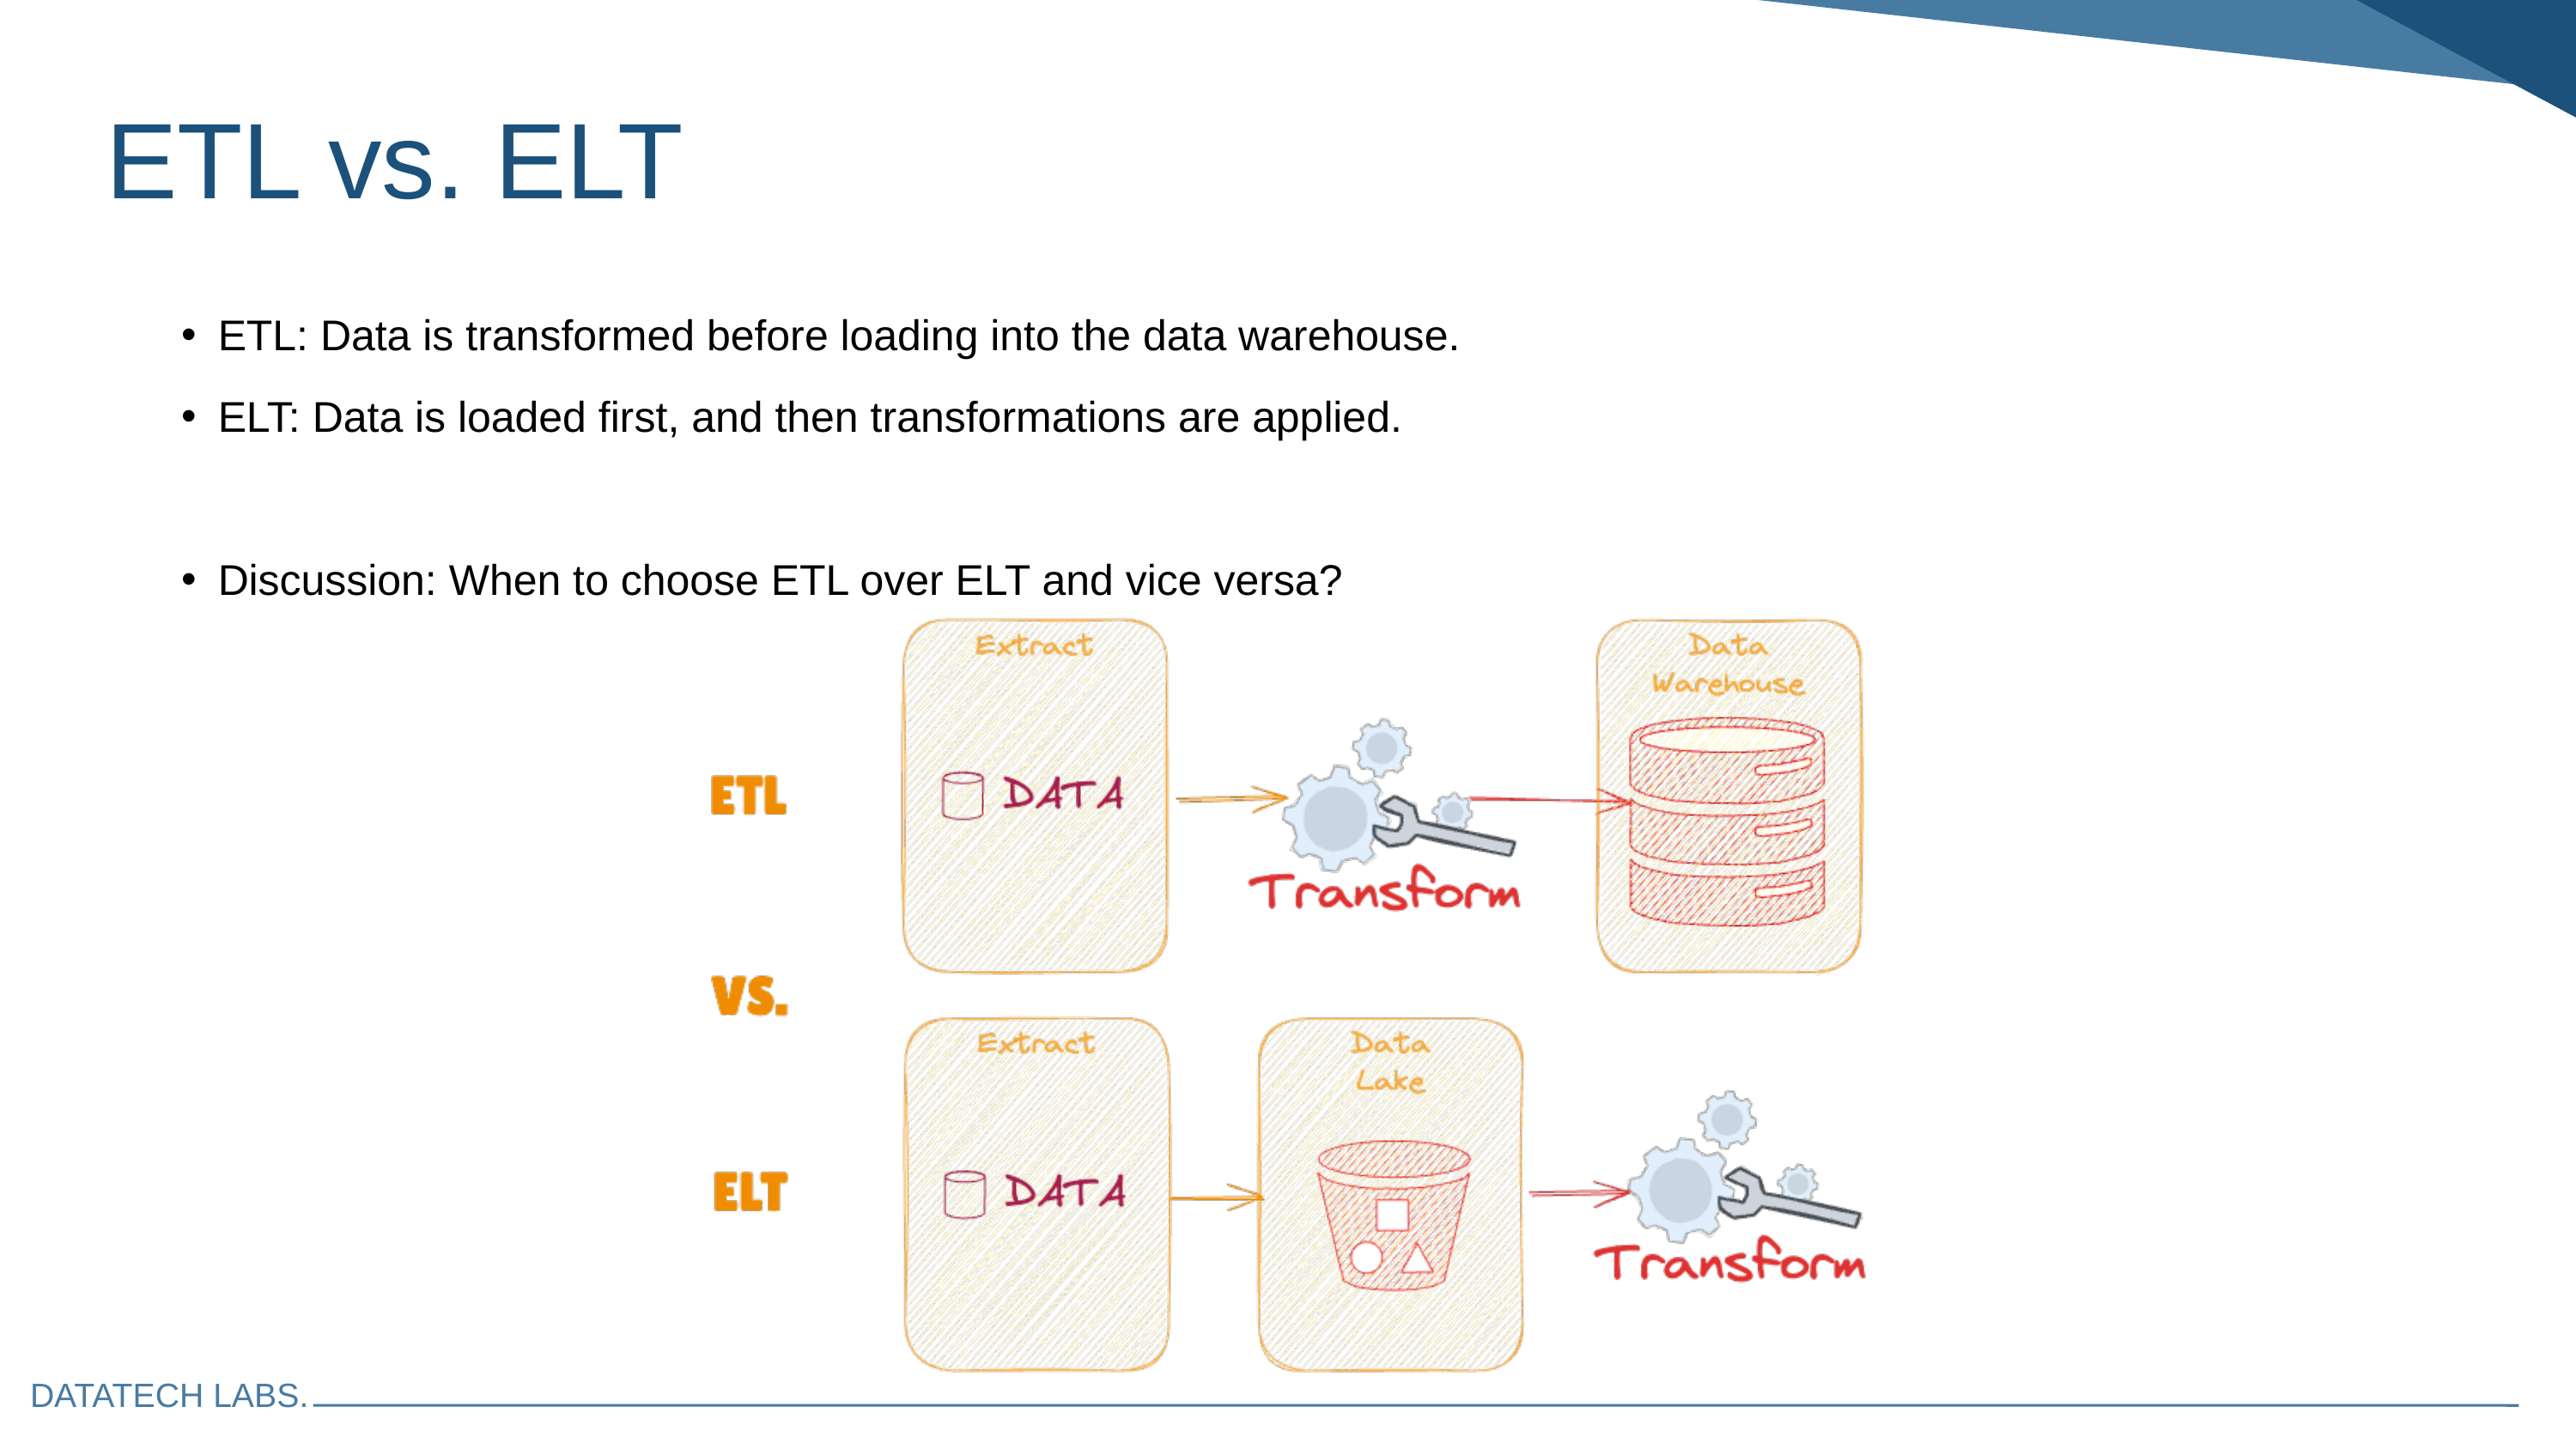

ETL vs. ELT
ETL: Data is transformed before loading into the data warehouse.
ELT: Data is loaded first, and then transformations are applied.

Discussion: When to choose ETL over ELT and vice versa?

DATATECH LABS.